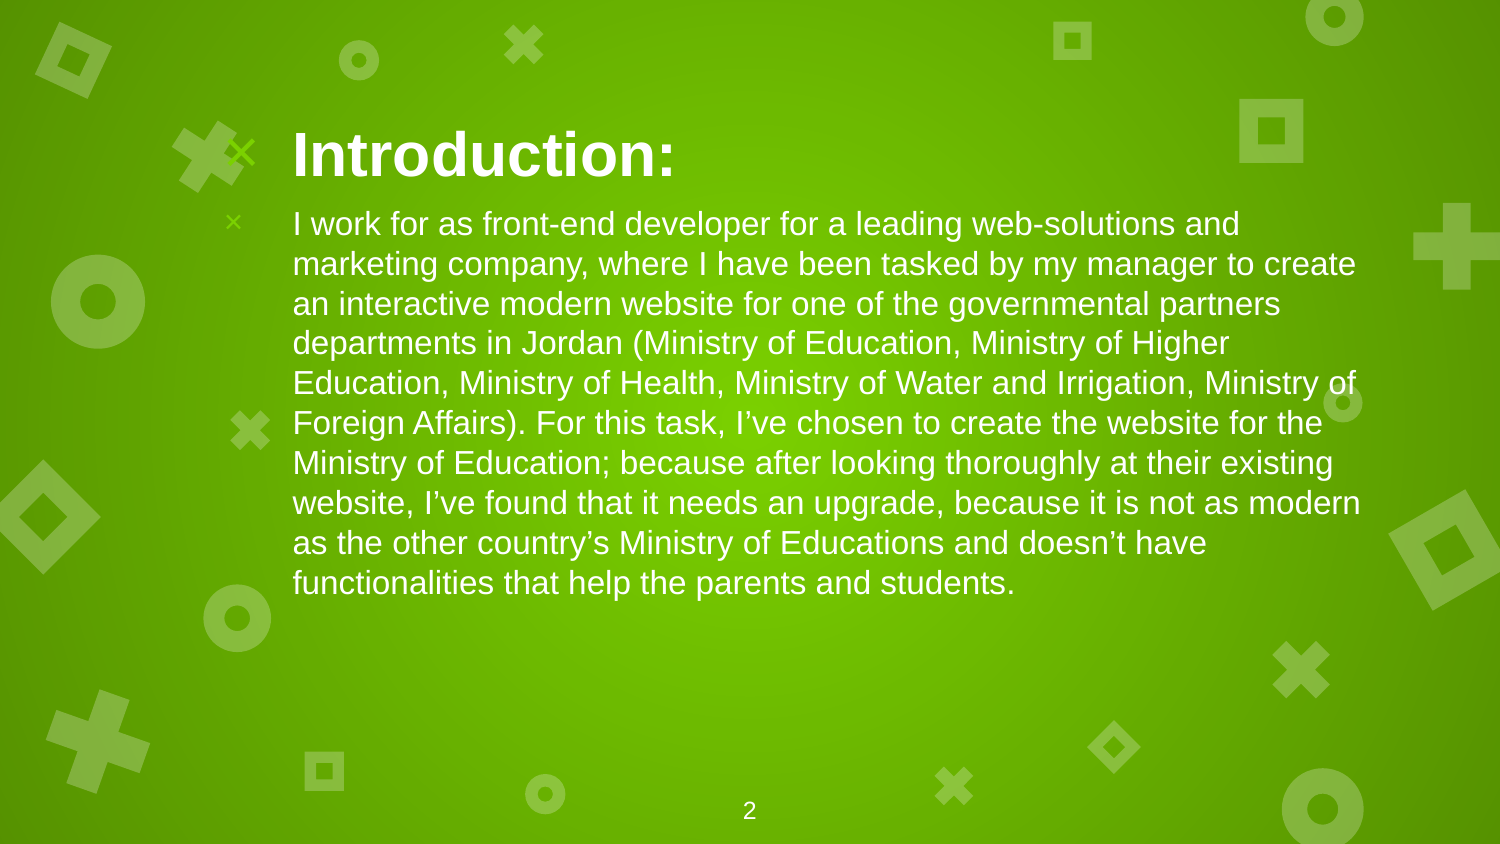

Introduction:
I work for as front-end developer for a leading web-solutions and marketing company, where I have been tasked by my manager to create an interactive modern website for one of the governmental partners departments in Jordan (Ministry of Education, Ministry of Higher Education, Ministry of Health, Ministry of Water and Irrigation, Ministry of Foreign Affairs). For this task, I’ve chosen to create the website for the Ministry of Education; because after looking thoroughly at their existing website, I’ve found that it needs an upgrade, because it is not as modern as the other country’s Ministry of Educations and doesn’t have functionalities that help the parents and students.
2